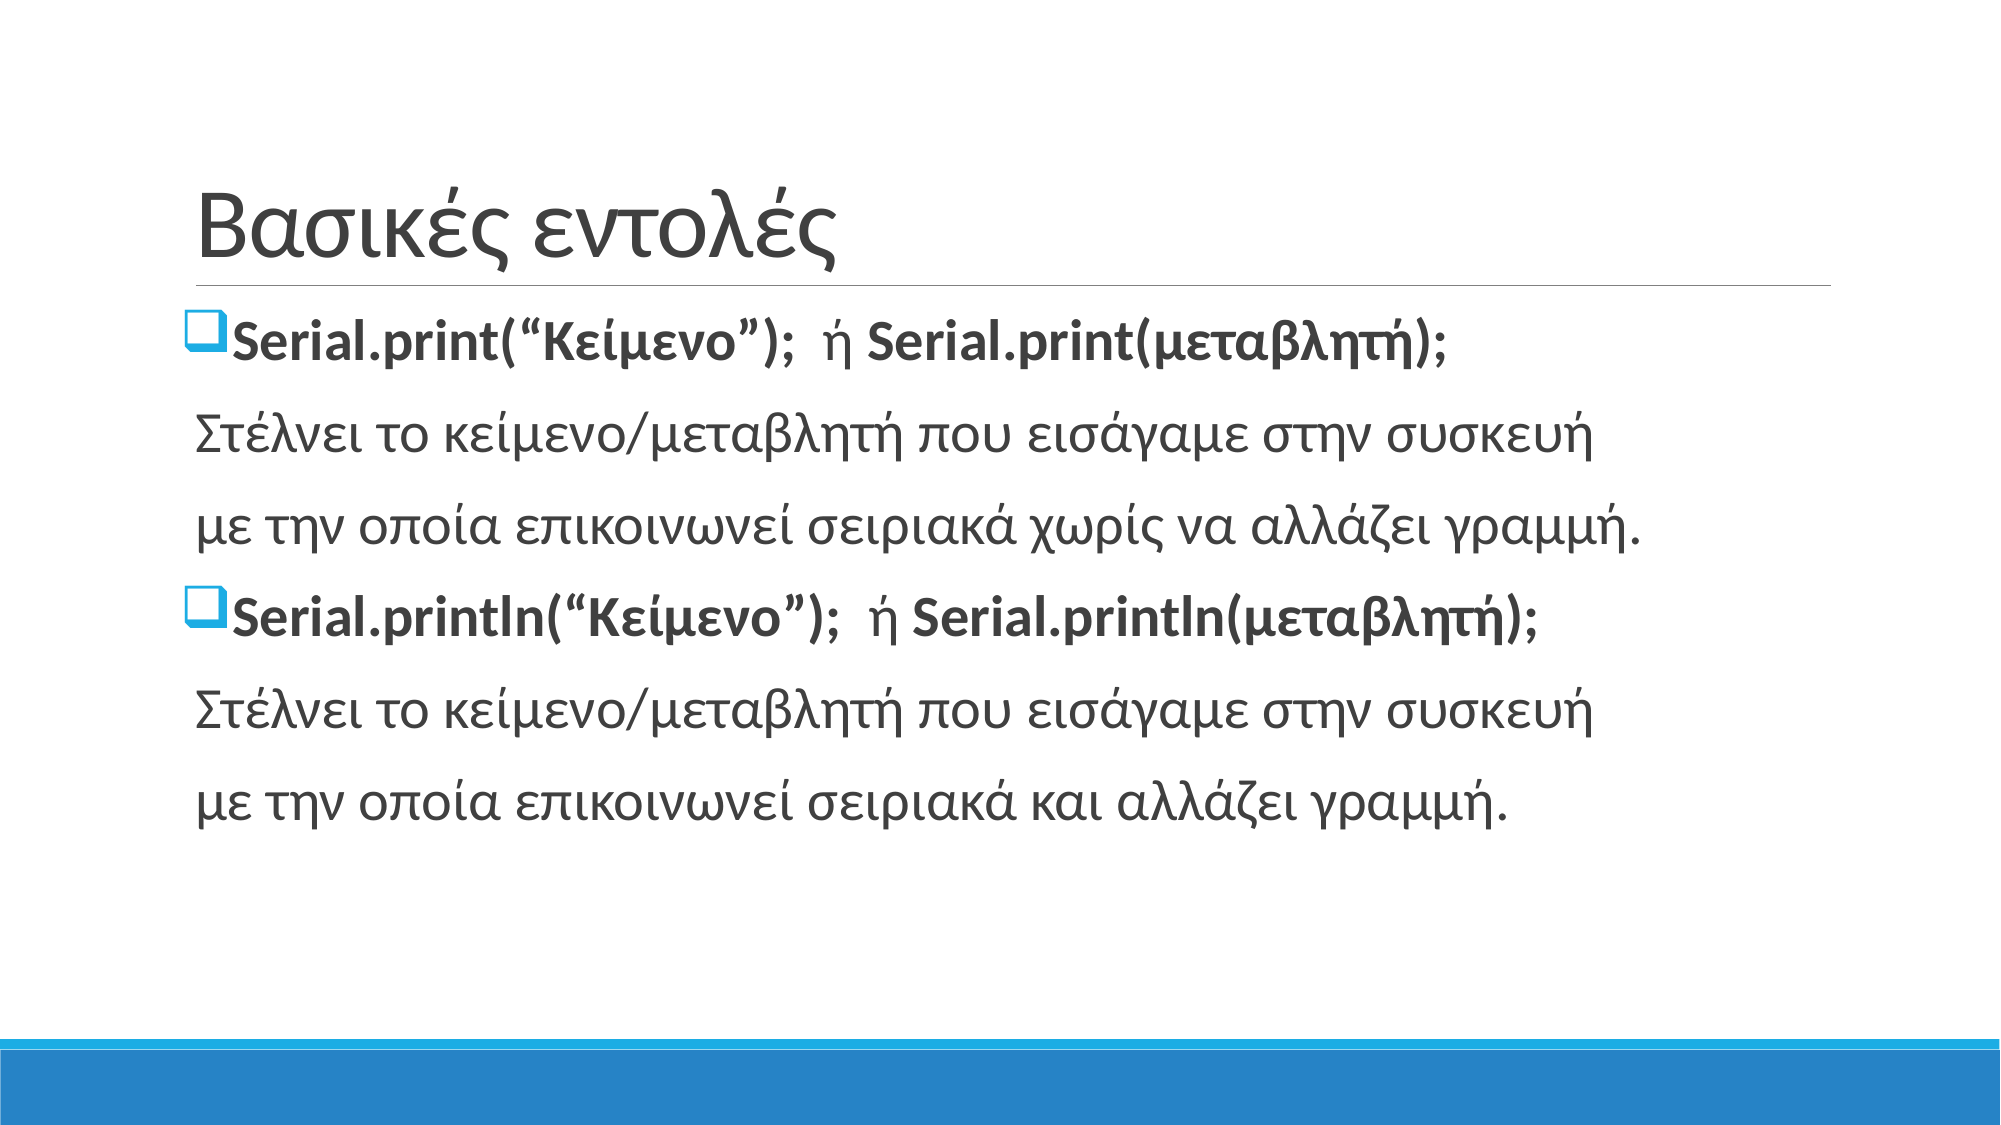

# Βασικές εντολές
Serial.print(“Κείμενο”);  ή Serial.print(μεταβλητή);
Στέλνει το κείμενο/μεταβλητή που εισάγαμε στην συσκευή
με την οποία επικοινωνεί σειριακά χωρίς να αλλάζει γραμμή.
Serial.println(“Κείμενο”);  ή Serial.println(μεταβλητή);
Στέλνει το κείμενο/μεταβλητή που εισάγαμε στην συσκευή
με την οποία επικοινωνεί σειριακά και αλλάζει γραμμή.